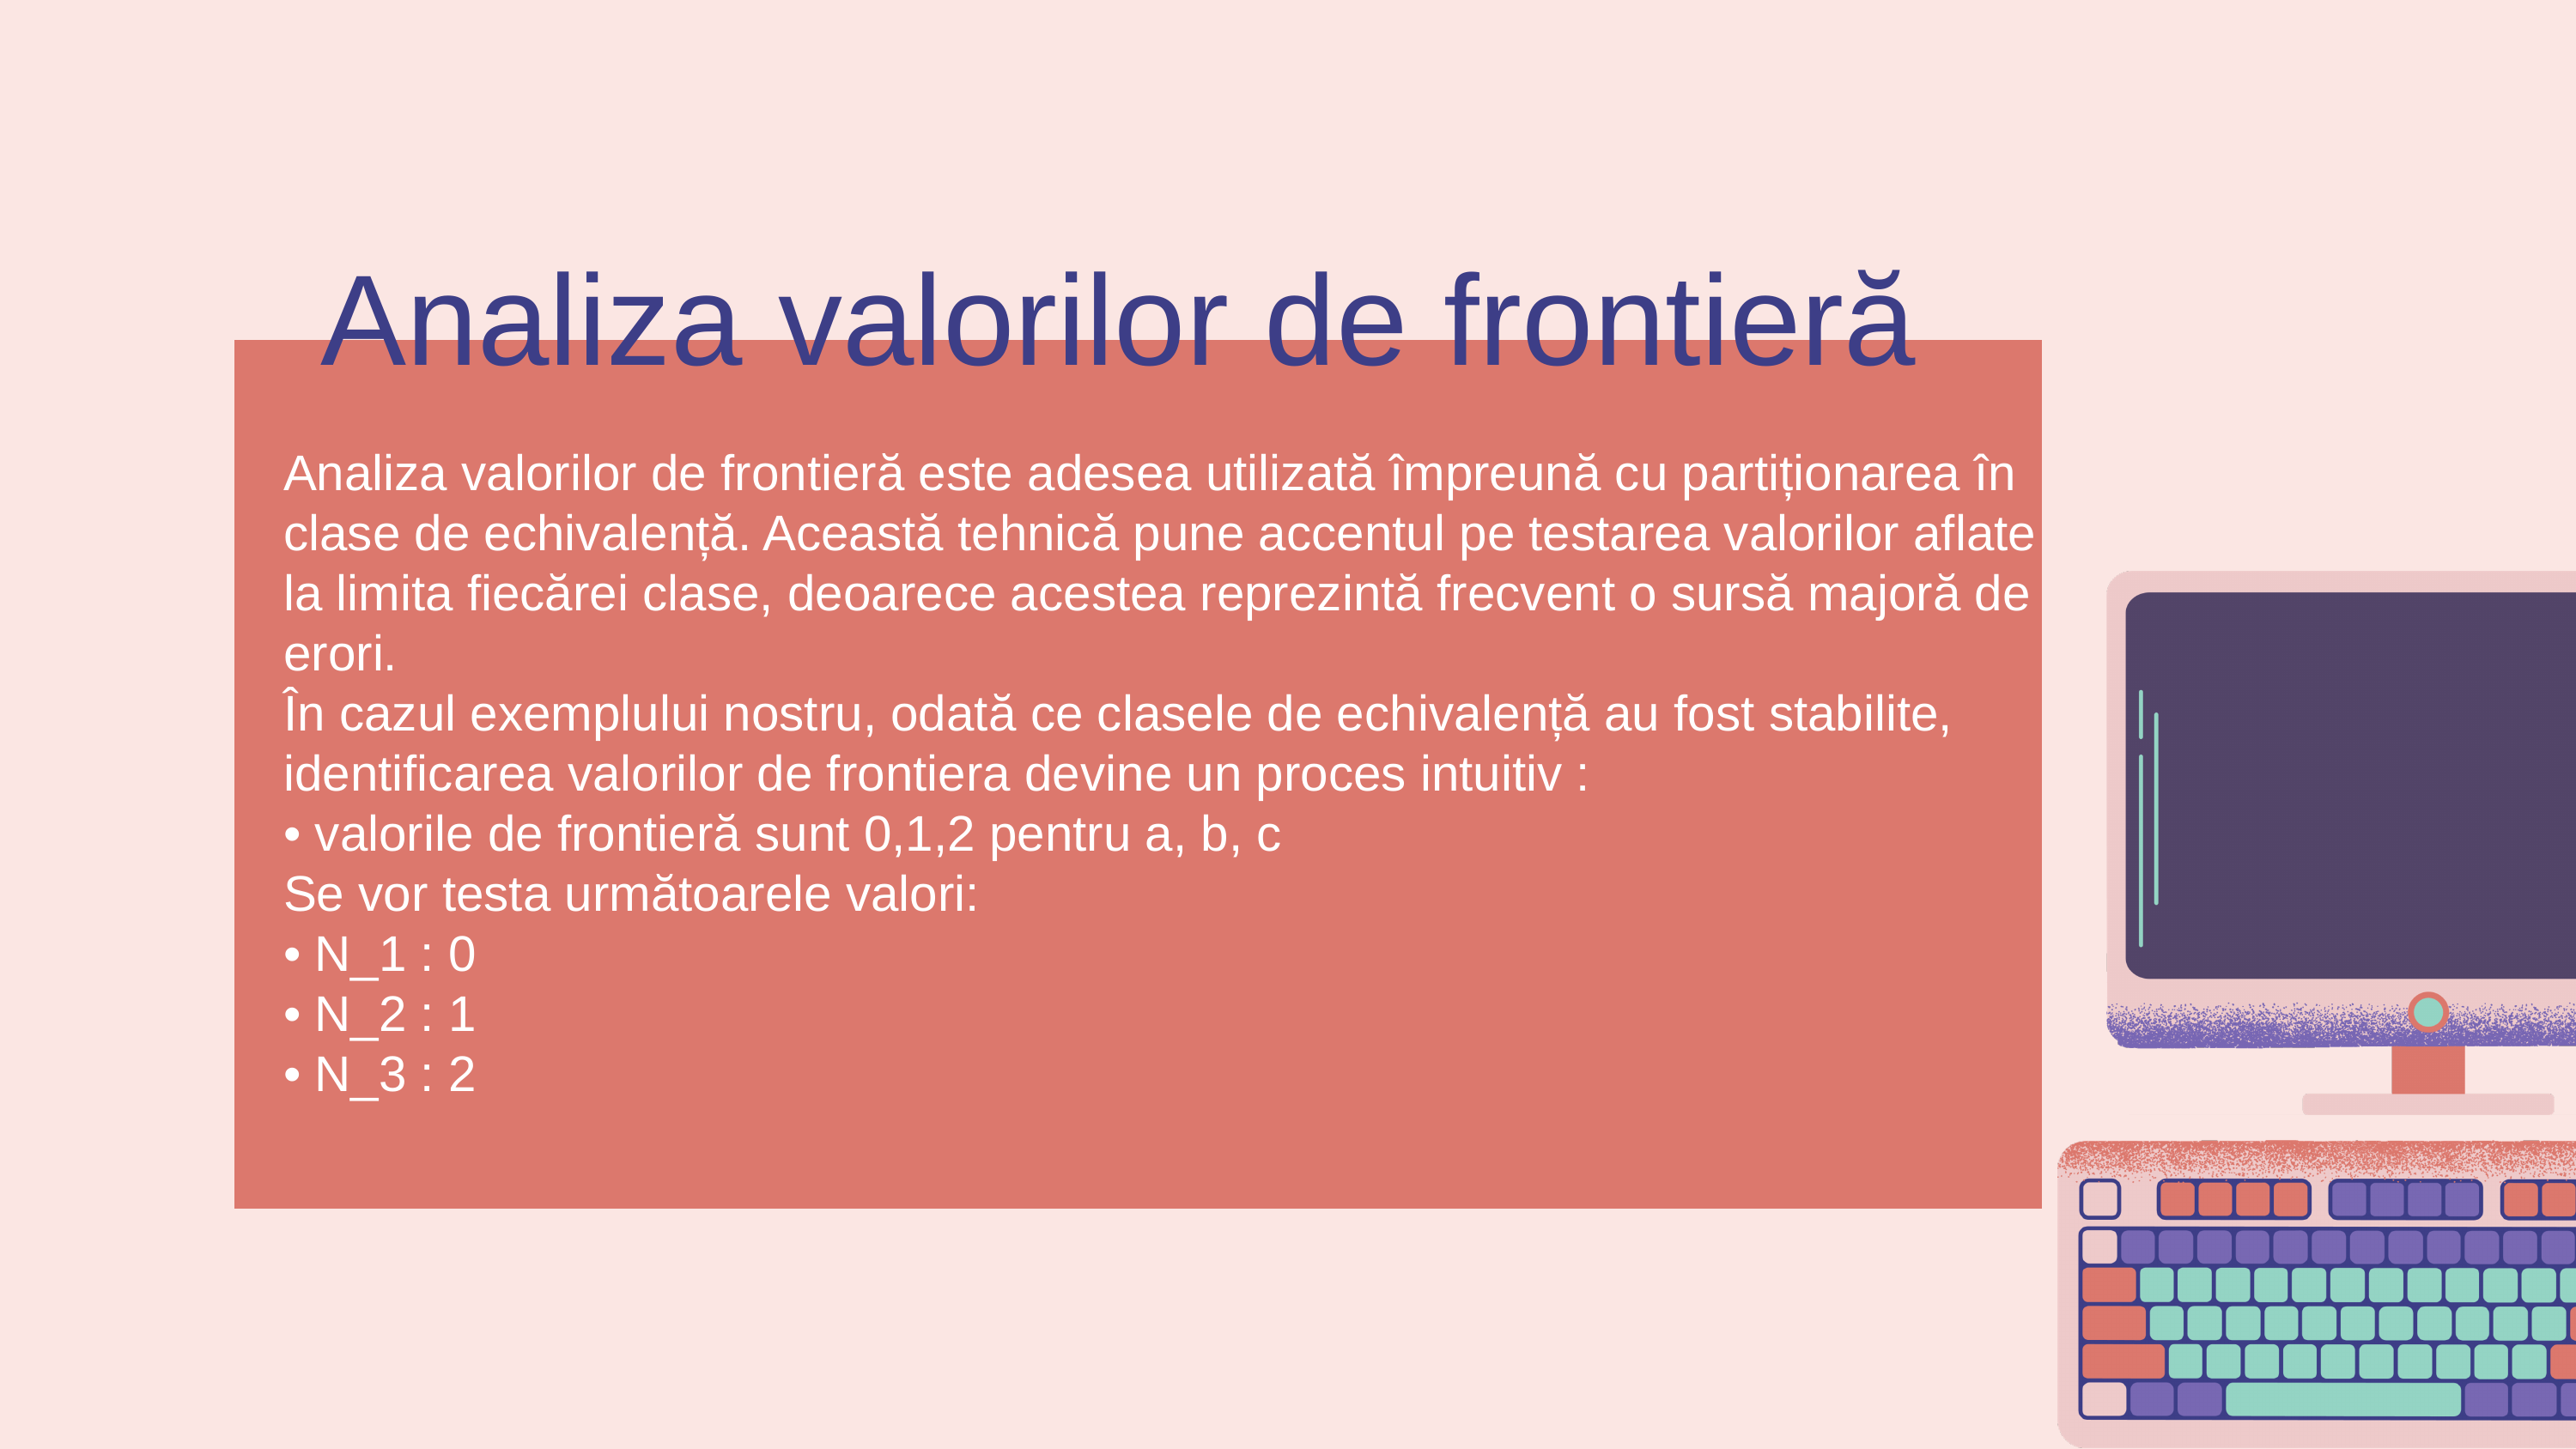

Analiza valorilor de frontieră

Analiza valorilor de frontieră este adesea utilizată împreună cu partiționarea în clase de echivalență. Această tehnică pune accentul pe testarea valorilor aflate la limita fiecărei clase, deoarece acestea reprezintă frecvent o sursă majoră de erori.
În cazul exemplului nostru, odată ce clasele de echivalență au fost stabilite, identificarea valorilor de frontiera devine un proces intuitiv :
• valorile de frontieră sunt 0,1,2 pentru a, b, c
Se vor testa următoarele valori:
• N_1 : 0
• N_2 : 1
• N_3 : 2